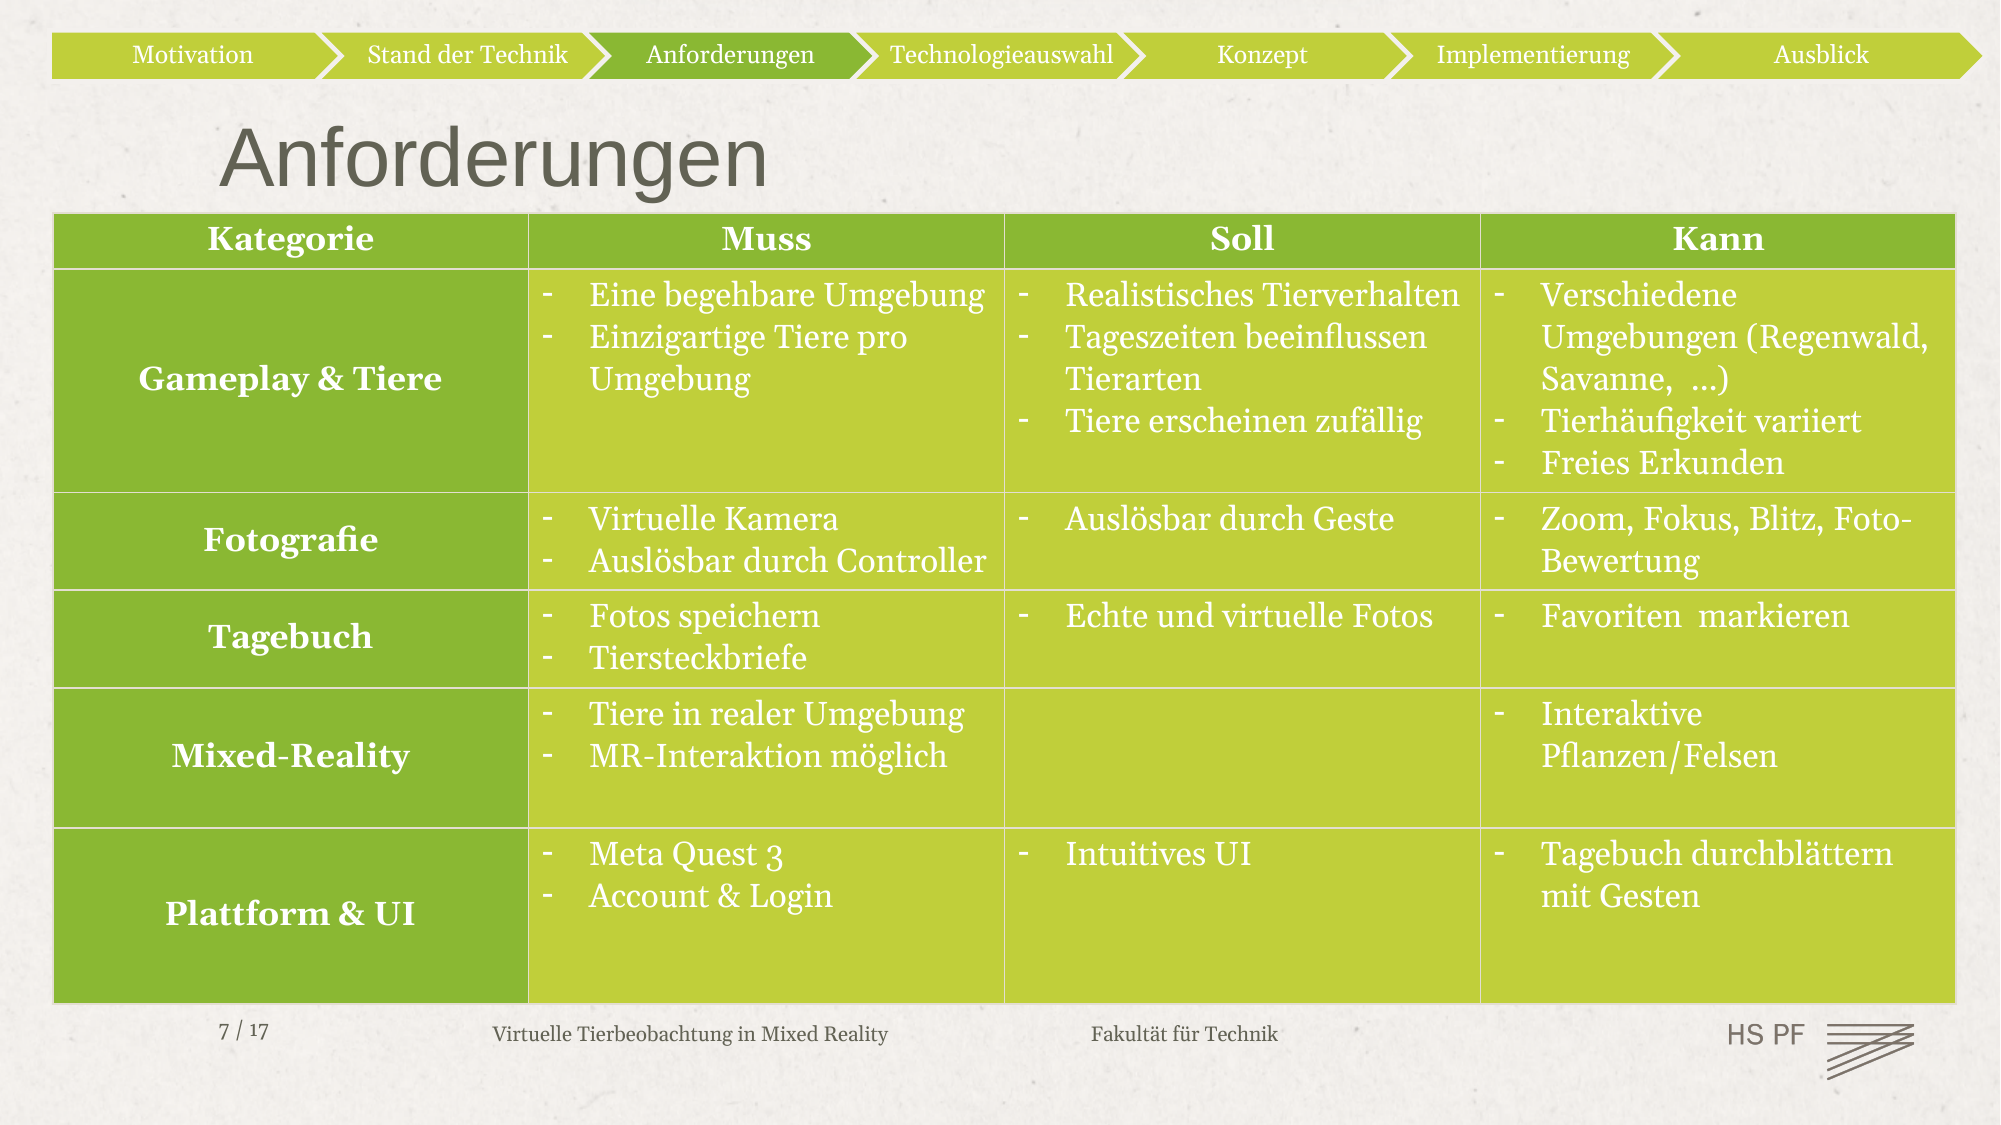

Motivation
   Stand der Technik
     Anforderungen
 Technologieauswahl
           Konzept
   Implementierung
Ausblick
# Anforderungen
| Kategorie | Muss | Soll | Kann |
| --- | --- | --- | --- |
| Gameplay & Tiere | Eine begehbare Umgebung Einzigartige Tiere pro Umgebung | Realistisches Tierverhalten Tageszeiten beeinflussen Tierarten Tiere erscheinen zufällig | Verschiedene Umgebungen (Regenwald, Savanne, …) Tierhäufigkeit variiert Freies Erkunden |
| Fotografie | Virtuelle Kamera Auslösbar durch Controller | Auslösbar durch Geste | Zoom, Fokus, Blitz, Foto-Bewertung |
| Tagebuch | Fotos speichern Tiersteckbriefe | Echte und virtuelle Fotos | Favoriten markieren |
| Mixed-Reality | Tiere in realer Umgebung MR-Interaktion möglich |  | Interaktive Pflanzen/Felsen |
| Plattform & UI | Meta Quest 3 Account & Login | Intuitives UI | Tagebuch durchblättern mit Gesten |